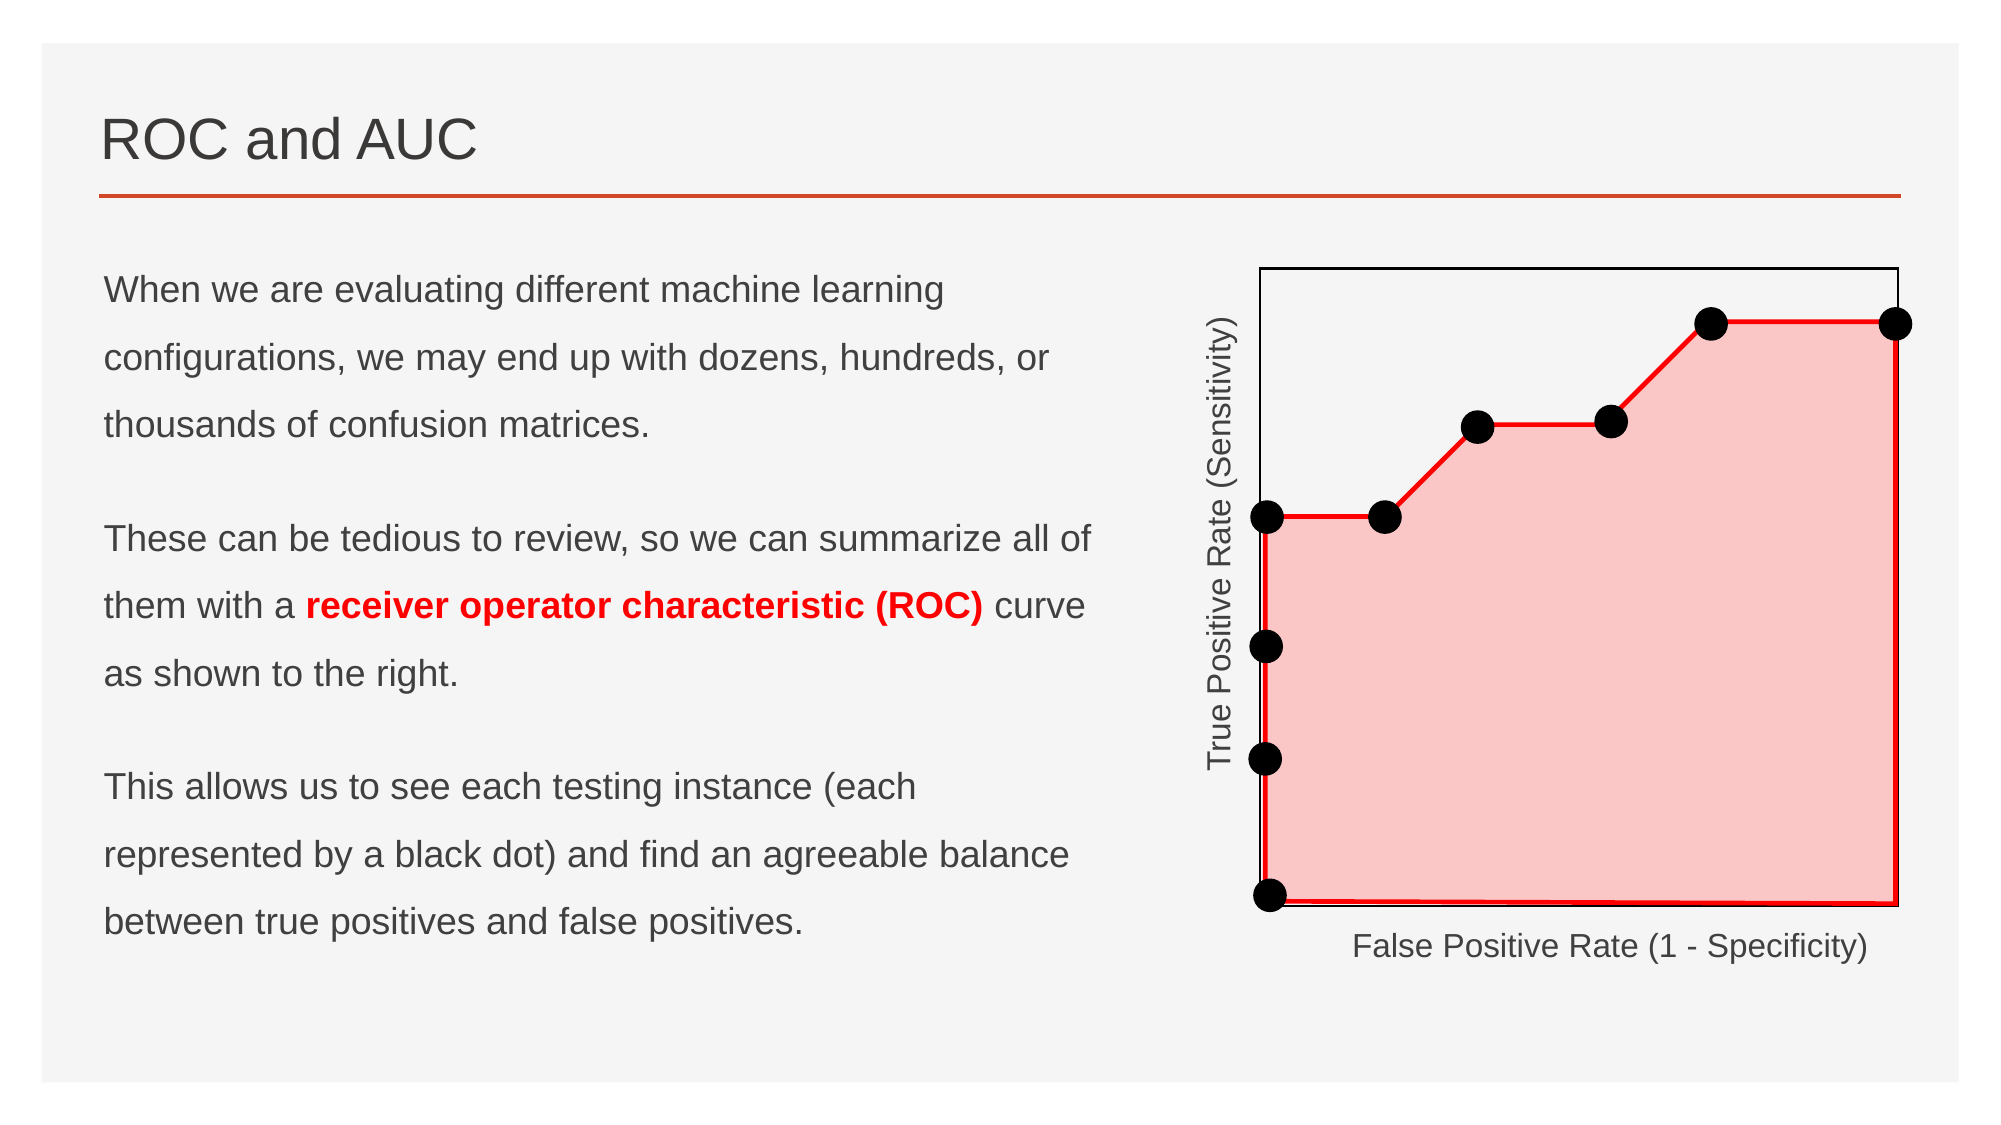

# ROC and AUC
When we are evaluating different machine learning configurations, we may end up with dozens, hundreds, or thousands of confusion matrices.
These can be tedious to review, so we can summarize all of them with a receiver operator characteristic (ROC) curve as shown to the right.
This allows us to see each testing instance (each represented by a black dot) and find an agreeable balance between true positives and false positives.

True Positive Rate (Sensitivity)

False Positive Rate (1 - Specificity)